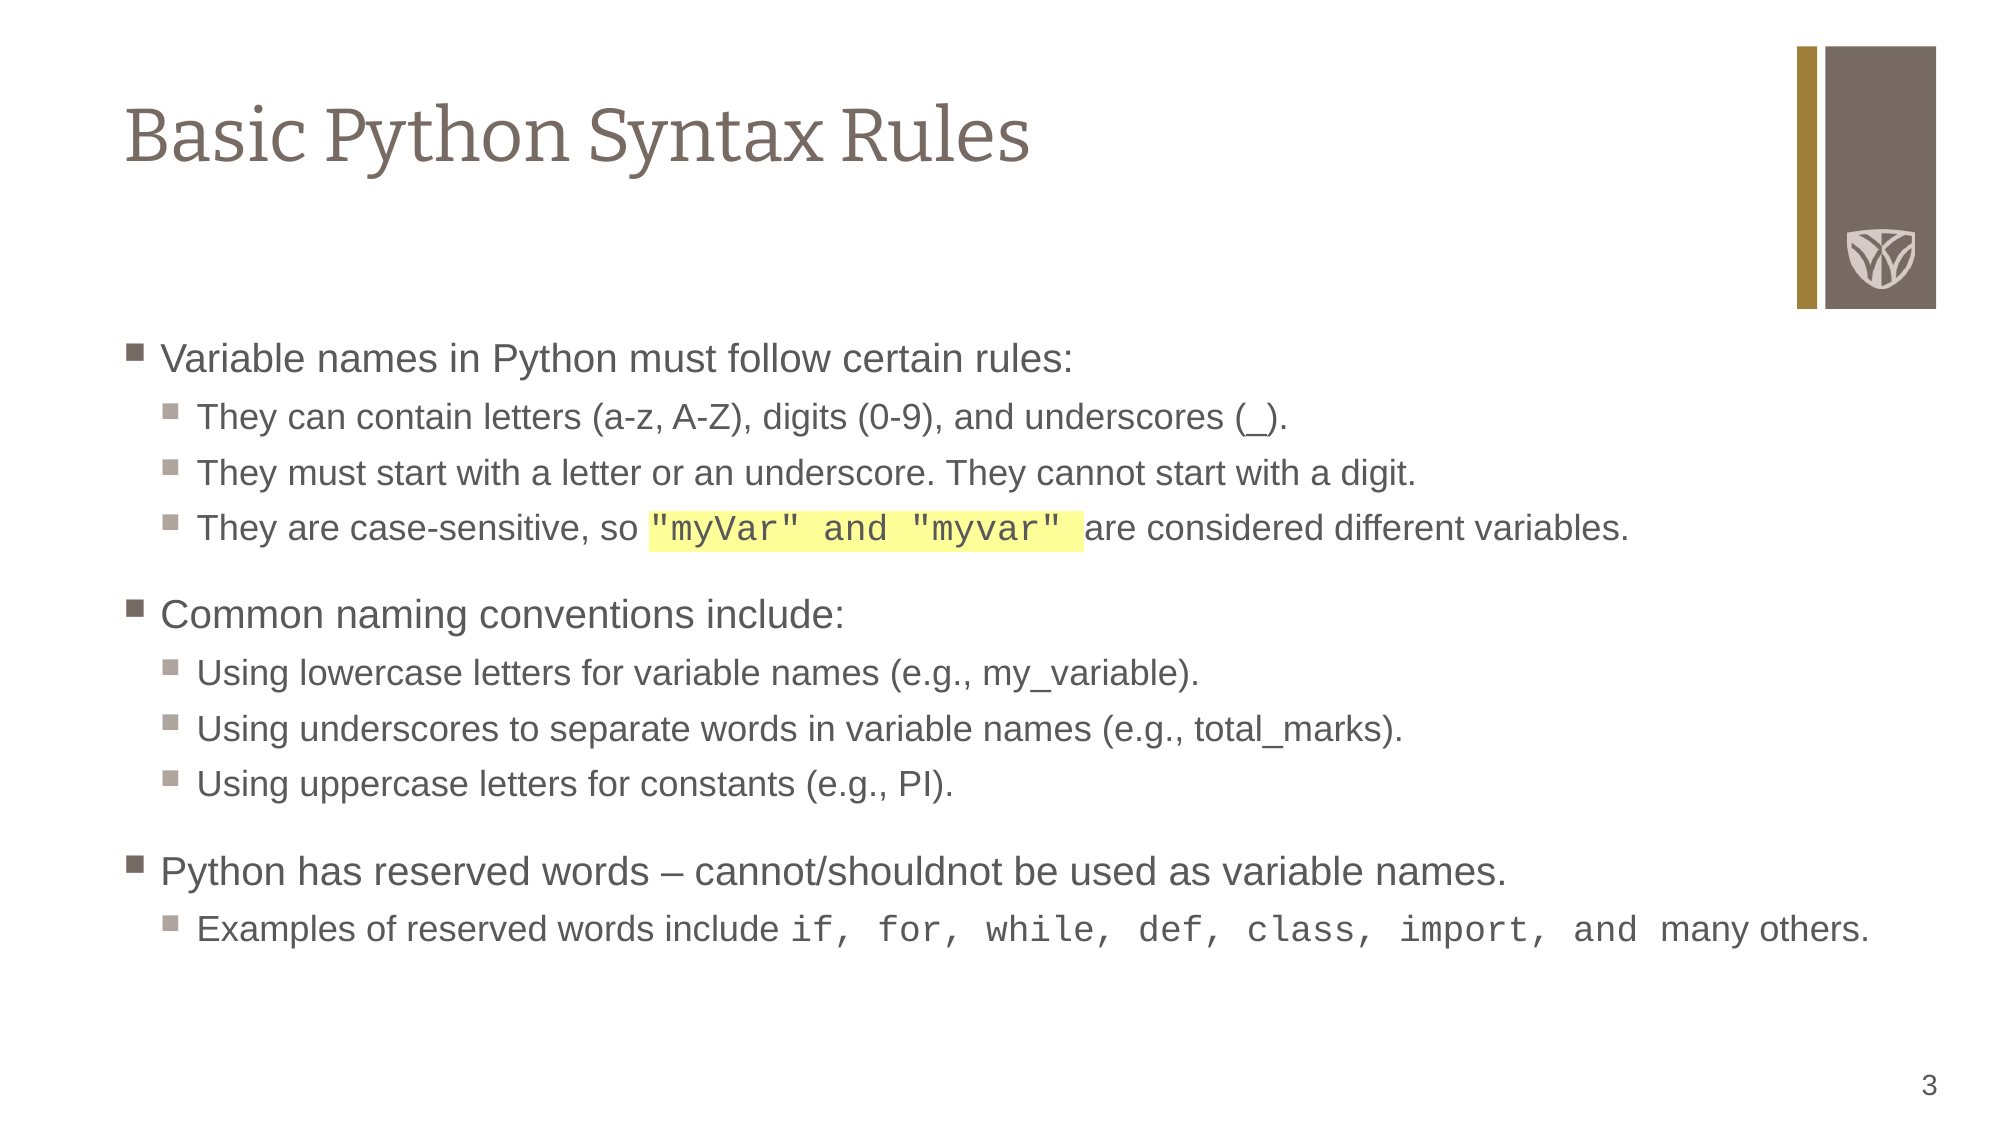

# Basic Python Syntax Rules
Variable names in Python must follow certain rules:
They can contain letters (a-z, A-Z), digits (0-9), and underscores (_).
They must start with a letter or an underscore. They cannot start with a digit.
They are case-sensitive, so "myVar" and "myvar" are considered different variables.
Common naming conventions include:
Using lowercase letters for variable names (e.g., my_variable).
Using underscores to separate words in variable names (e.g., total_marks).
Using uppercase letters for constants (e.g., PI).
Python has reserved words – cannot/shouldnot be used as variable names.
Examples of reserved words include if, for, while, def, class, import, and many others.
3